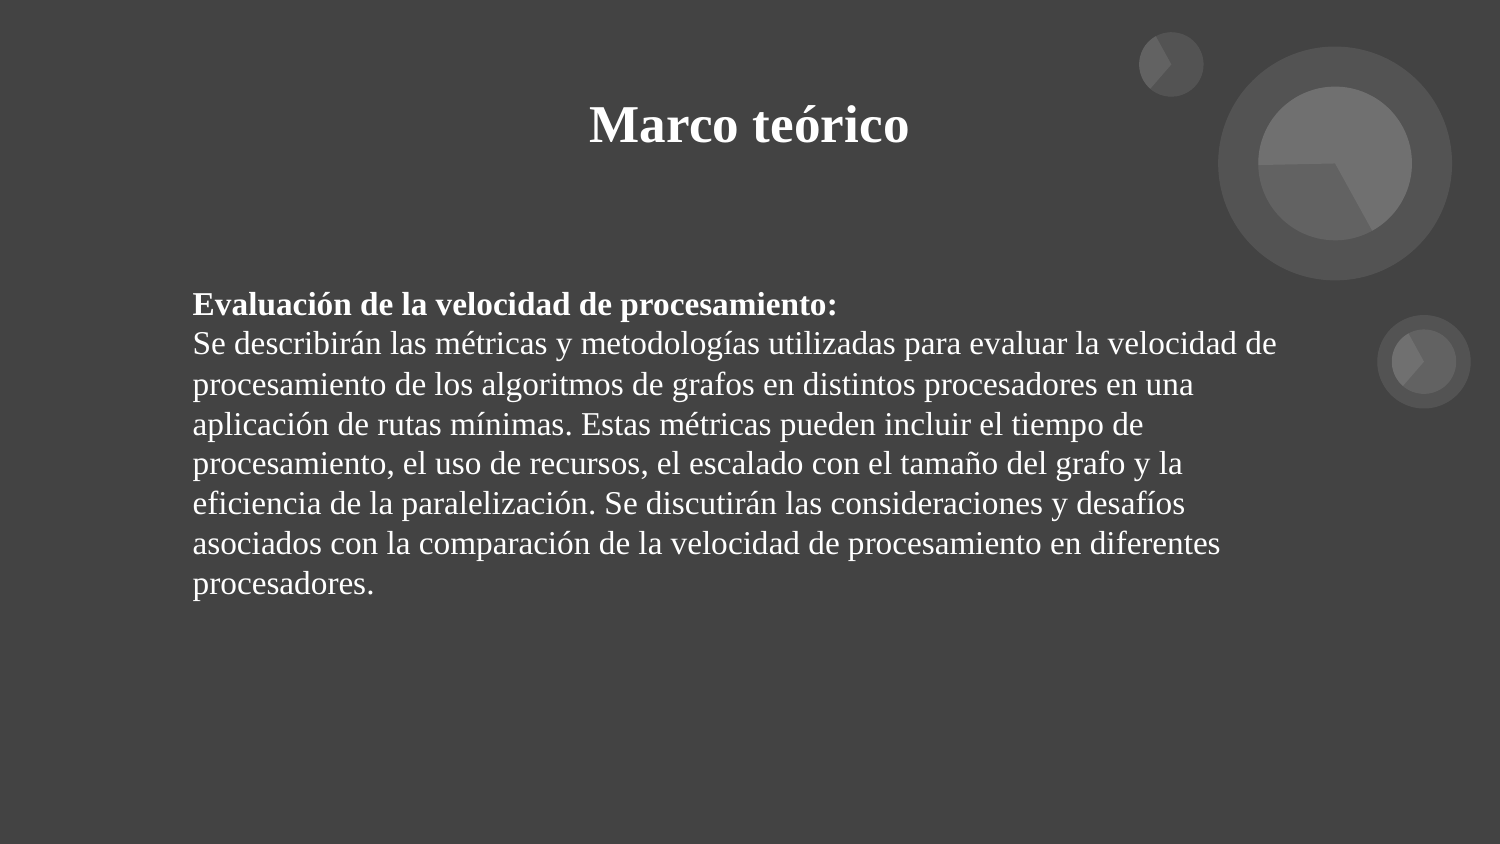

# Marco teórico

Evaluación de la velocidad de procesamiento:
Se describirán las métricas y metodologías utilizadas para evaluar la velocidad de procesamiento de los algoritmos de grafos en distintos procesadores en una aplicación de rutas mínimas. Estas métricas pueden incluir el tiempo de procesamiento, el uso de recursos, el escalado con el tamaño del grafo y la eficiencia de la paralelización. Se discutirán las consideraciones y desafíos asociados con la comparación de la velocidad de procesamiento en diferentes procesadores.